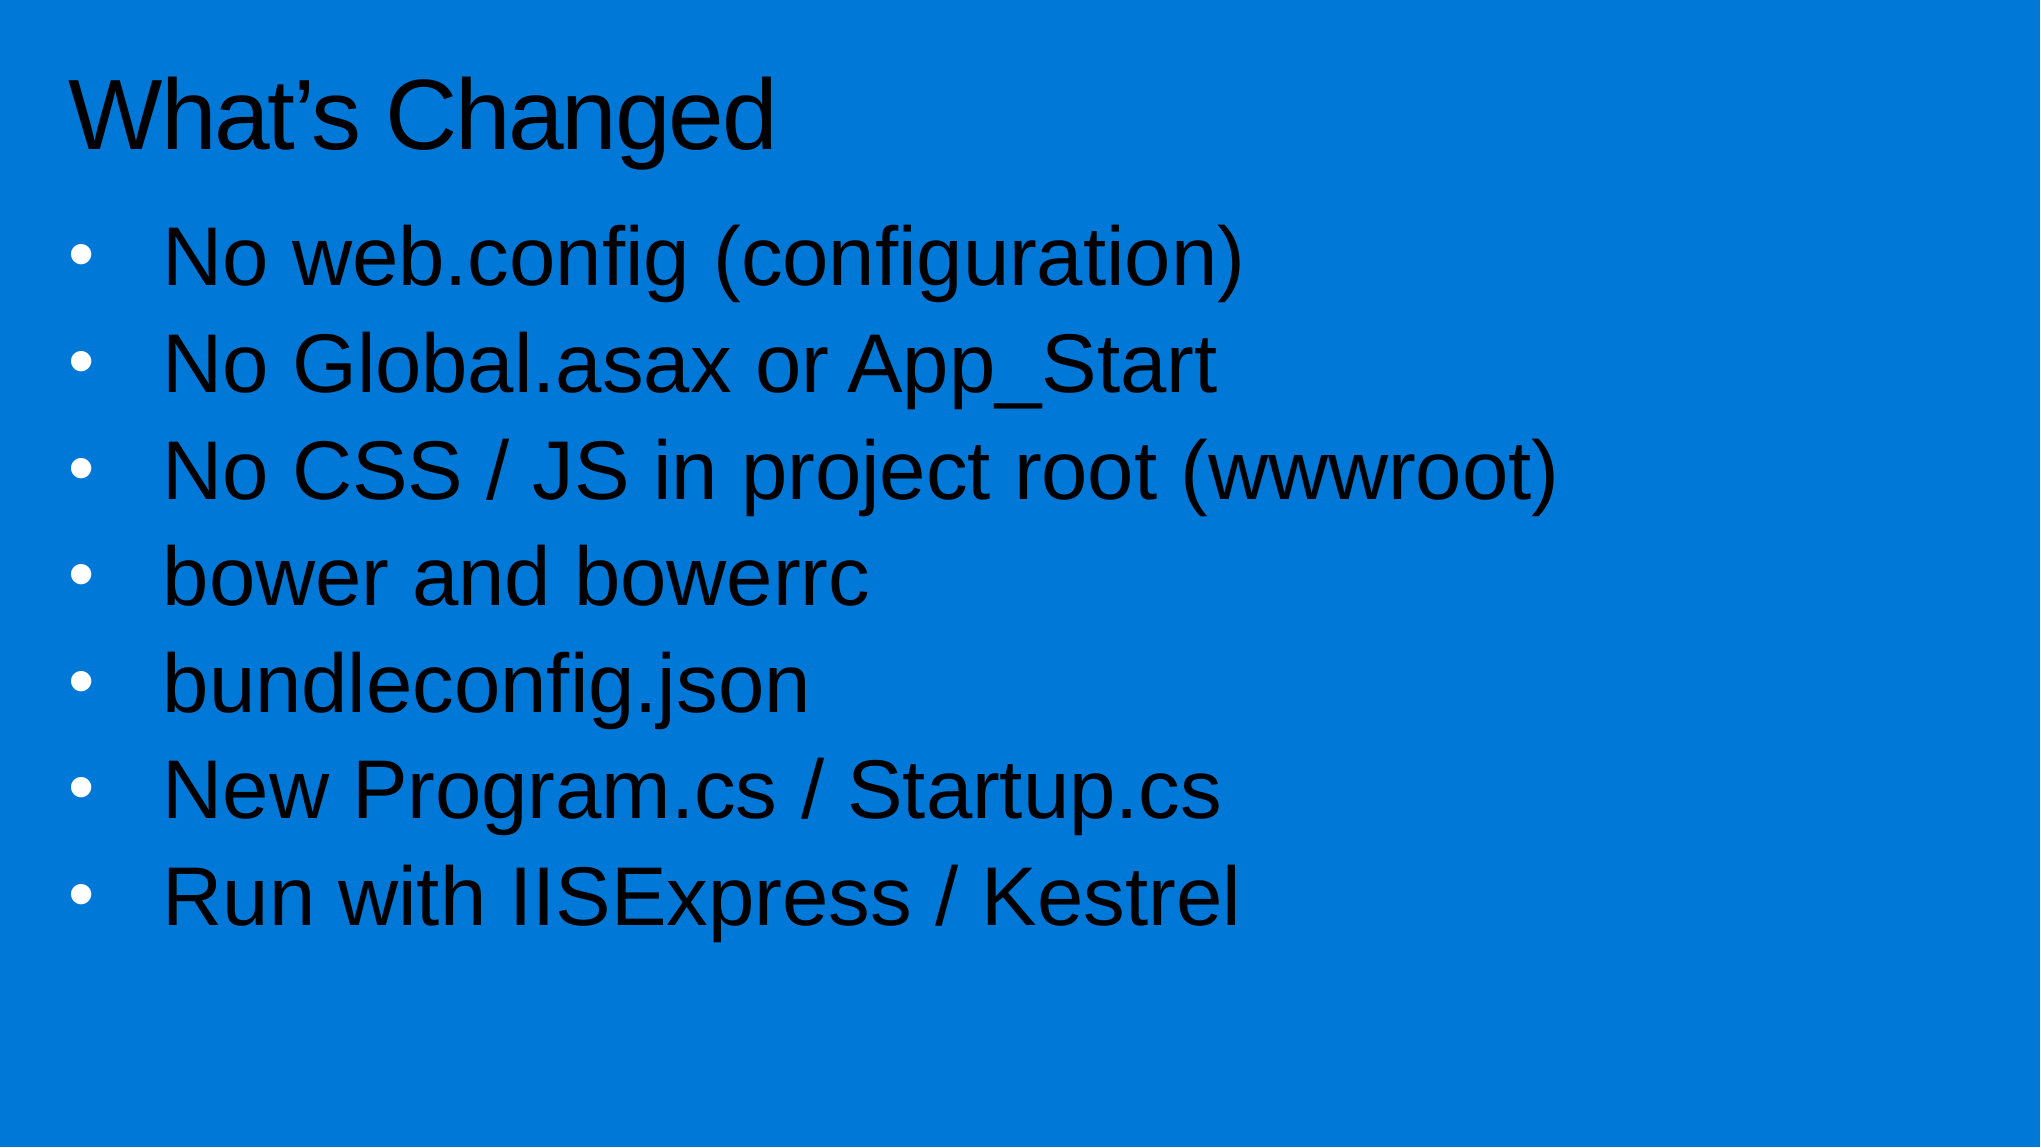

# What’s Changed
No web.config (configuration)
No Global.asax or App_Start
No CSS / JS in project root (wwwroot)
bower and bowerrc
bundleconfig.json
New Program.cs / Startup.cs
Run with IISExpress / Kestrel